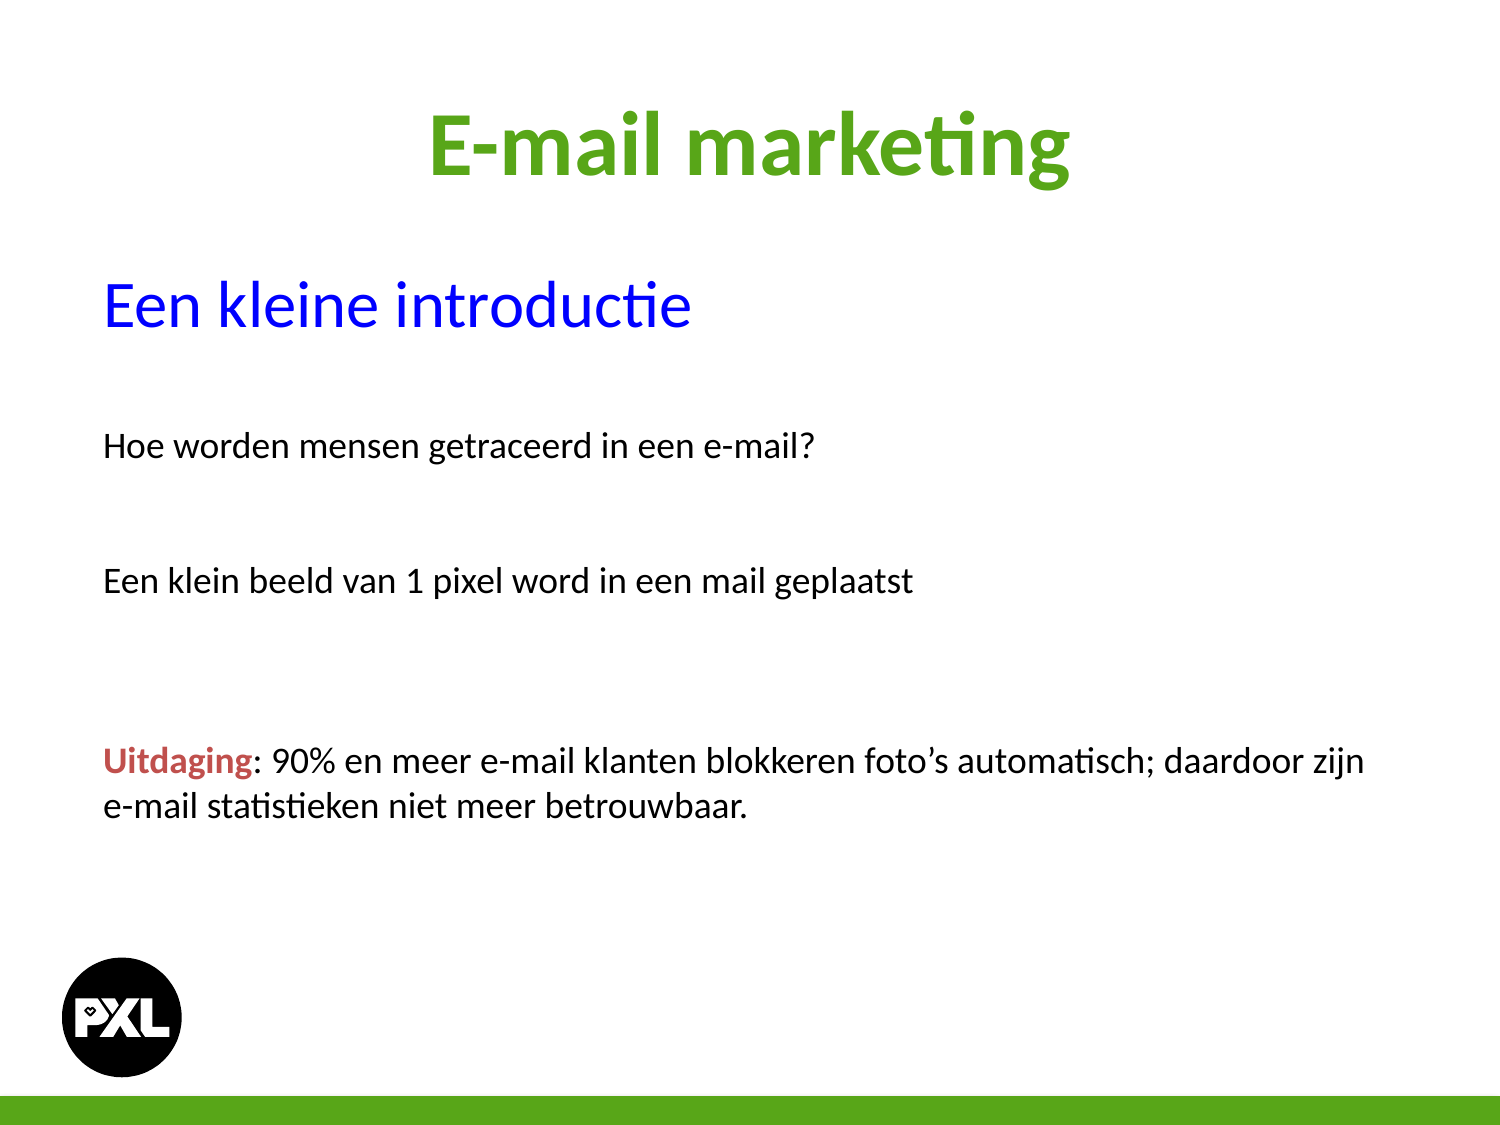

# E-mail marketing
Een kleine introductie

Hoe worden mensen getraceerd in een e-mail?

Een klein beeld van 1 pixel word in een mail geplaatst

Uitdaging: 90% en meer e-mail klanten blokkeren foto’s automatisch; daardoor zijn e-mail statistieken niet meer betrouwbaar.